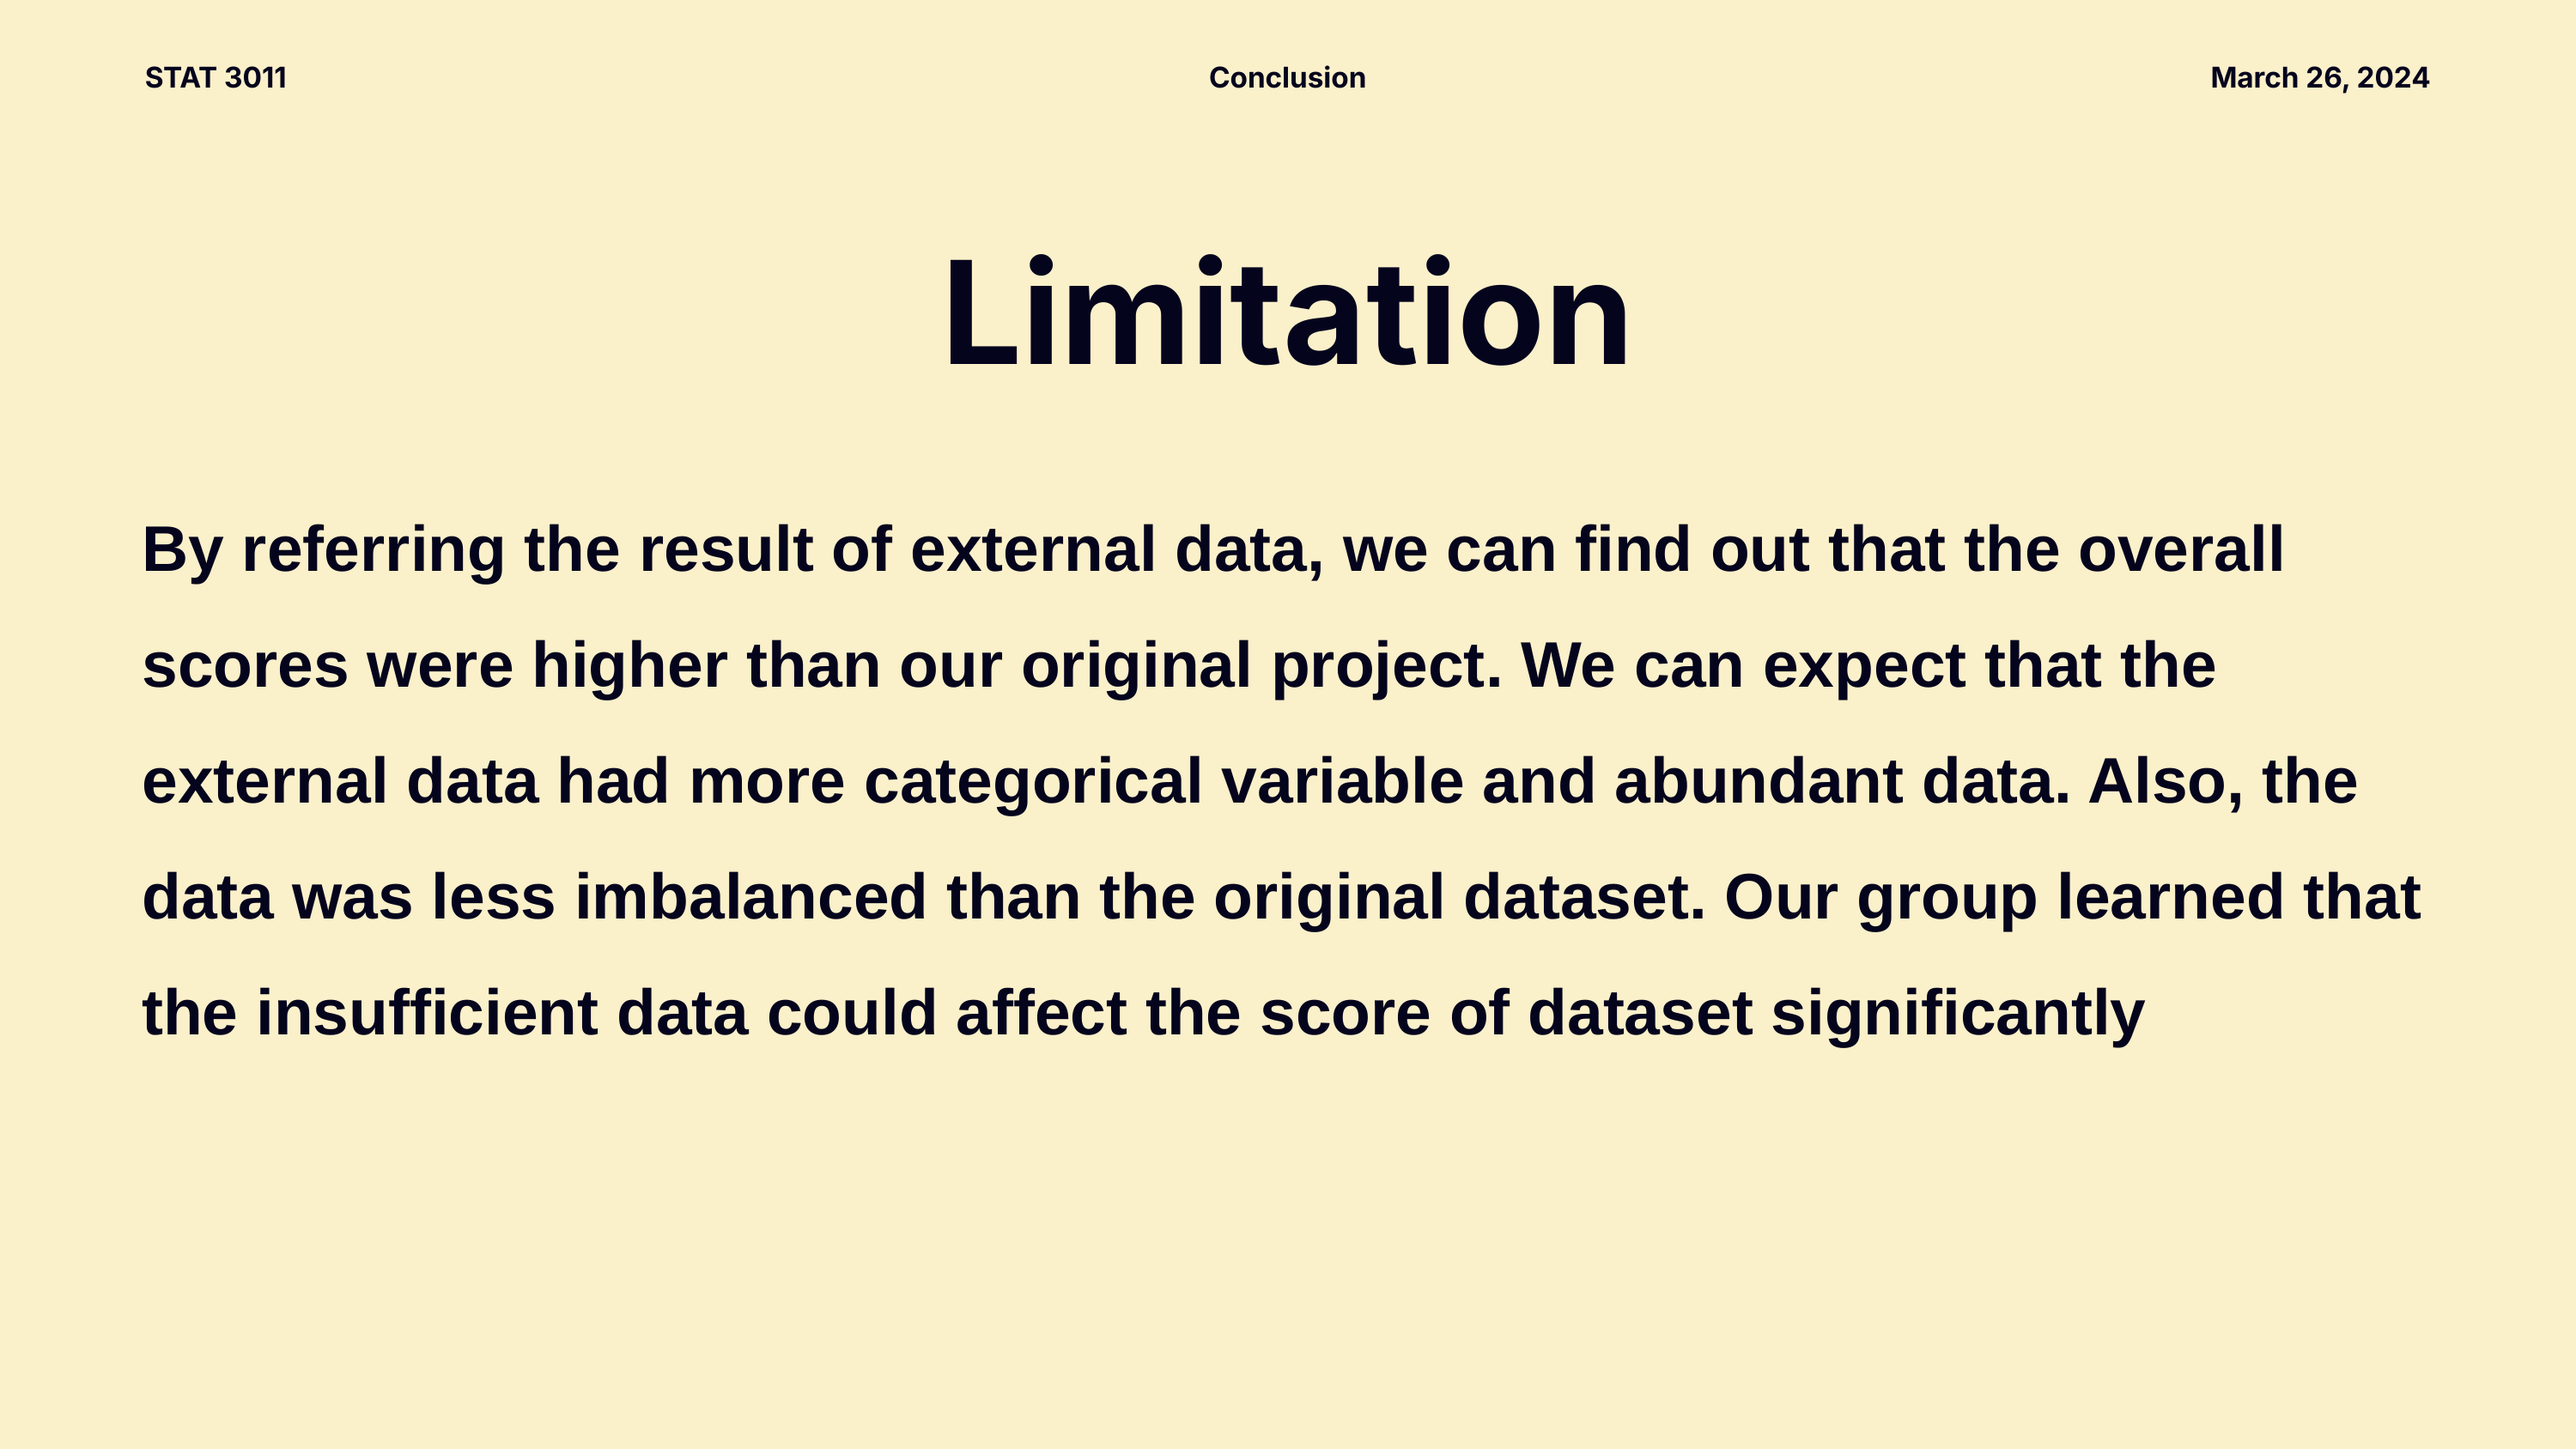

STAT 3011
Conclusion
March 26, 2024
Limitation
By referring the result of external data, we can find out that the overall scores were higher than our original project. We can expect that the external data had more categorical variable and abundant data. Also, the data was less imbalanced than the original dataset. Our group learned that the insufficient data could affect the score of dataset significantly